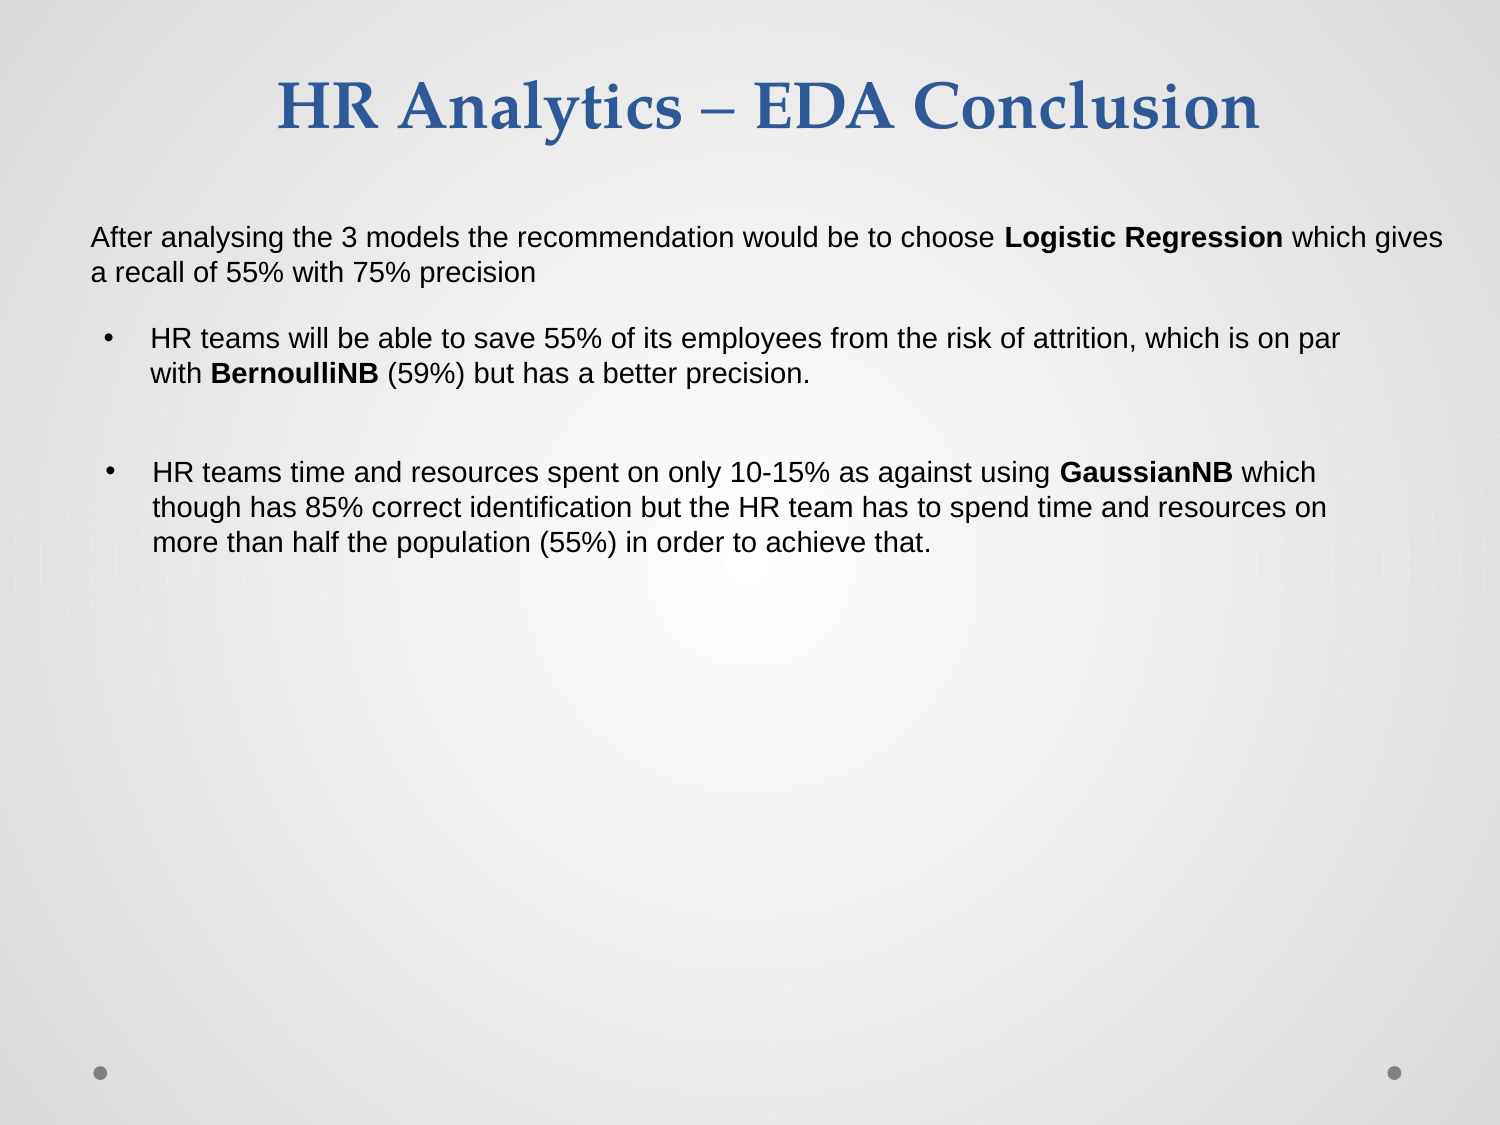

# HR Analytics – EDA Conclusion
After analysing the 3 models the recommendation would be to choose Logistic Regression which gives a recall of 55% with 75% precision
HR teams will be able to save 55% of its employees from the risk of attrition, which is on par with BernoulliNB (59%) but has a better precision.
HR teams time and resources spent on only 10-15% as against using GaussianNB which though has 85% correct identification but the HR team has to spend time and resources on more than half the population (55%) in order to achieve that.